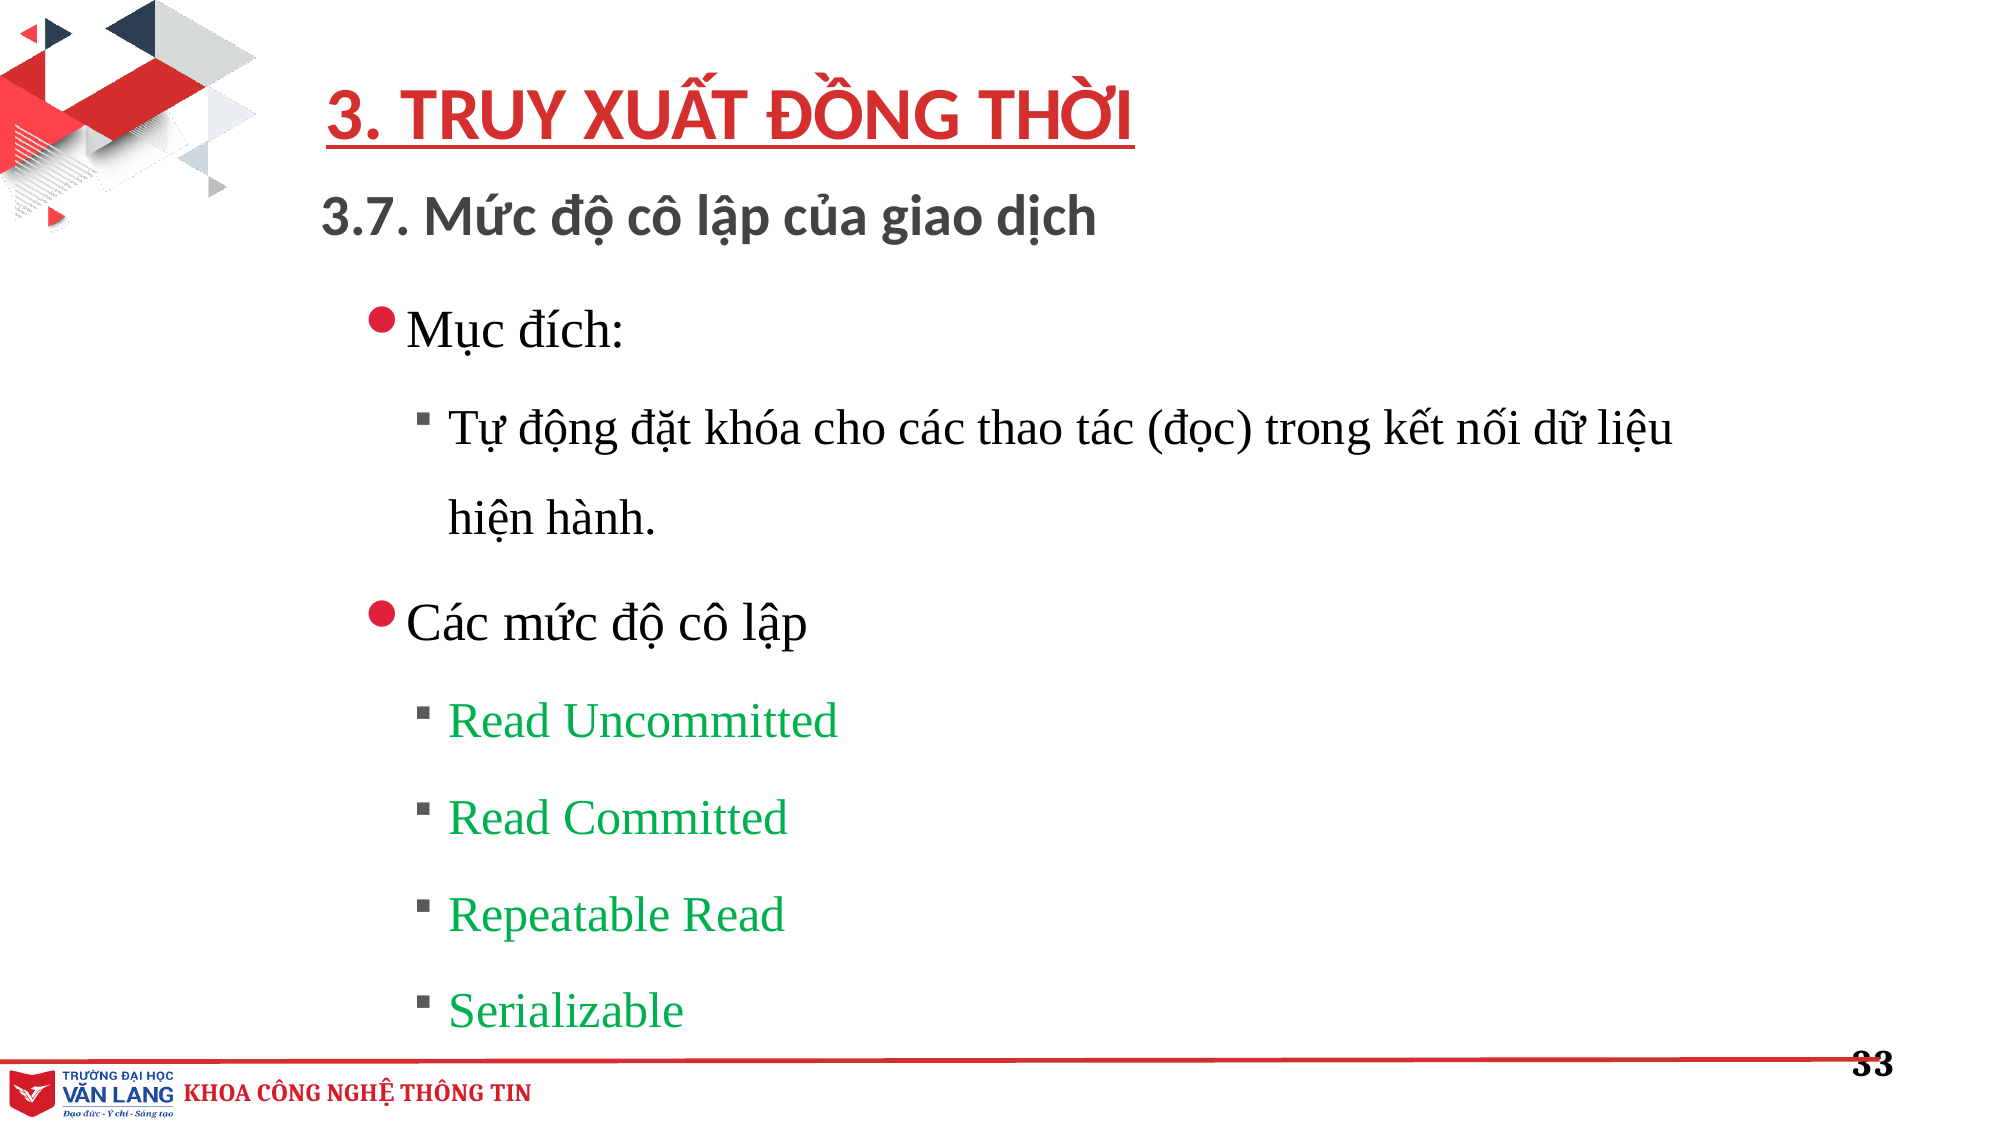

3. TRUY XUẤT ĐỒNG THỜI

3.7. Mức độ cô lập của giao dịch
Mục đích:
Tự động đặt khóa cho các thao tác (đọc) trong kết nối dữ liệu hiện hành.
Các mức độ cô lập
Read Uncommitted
Read Committed
Repeatable Read
Serializable